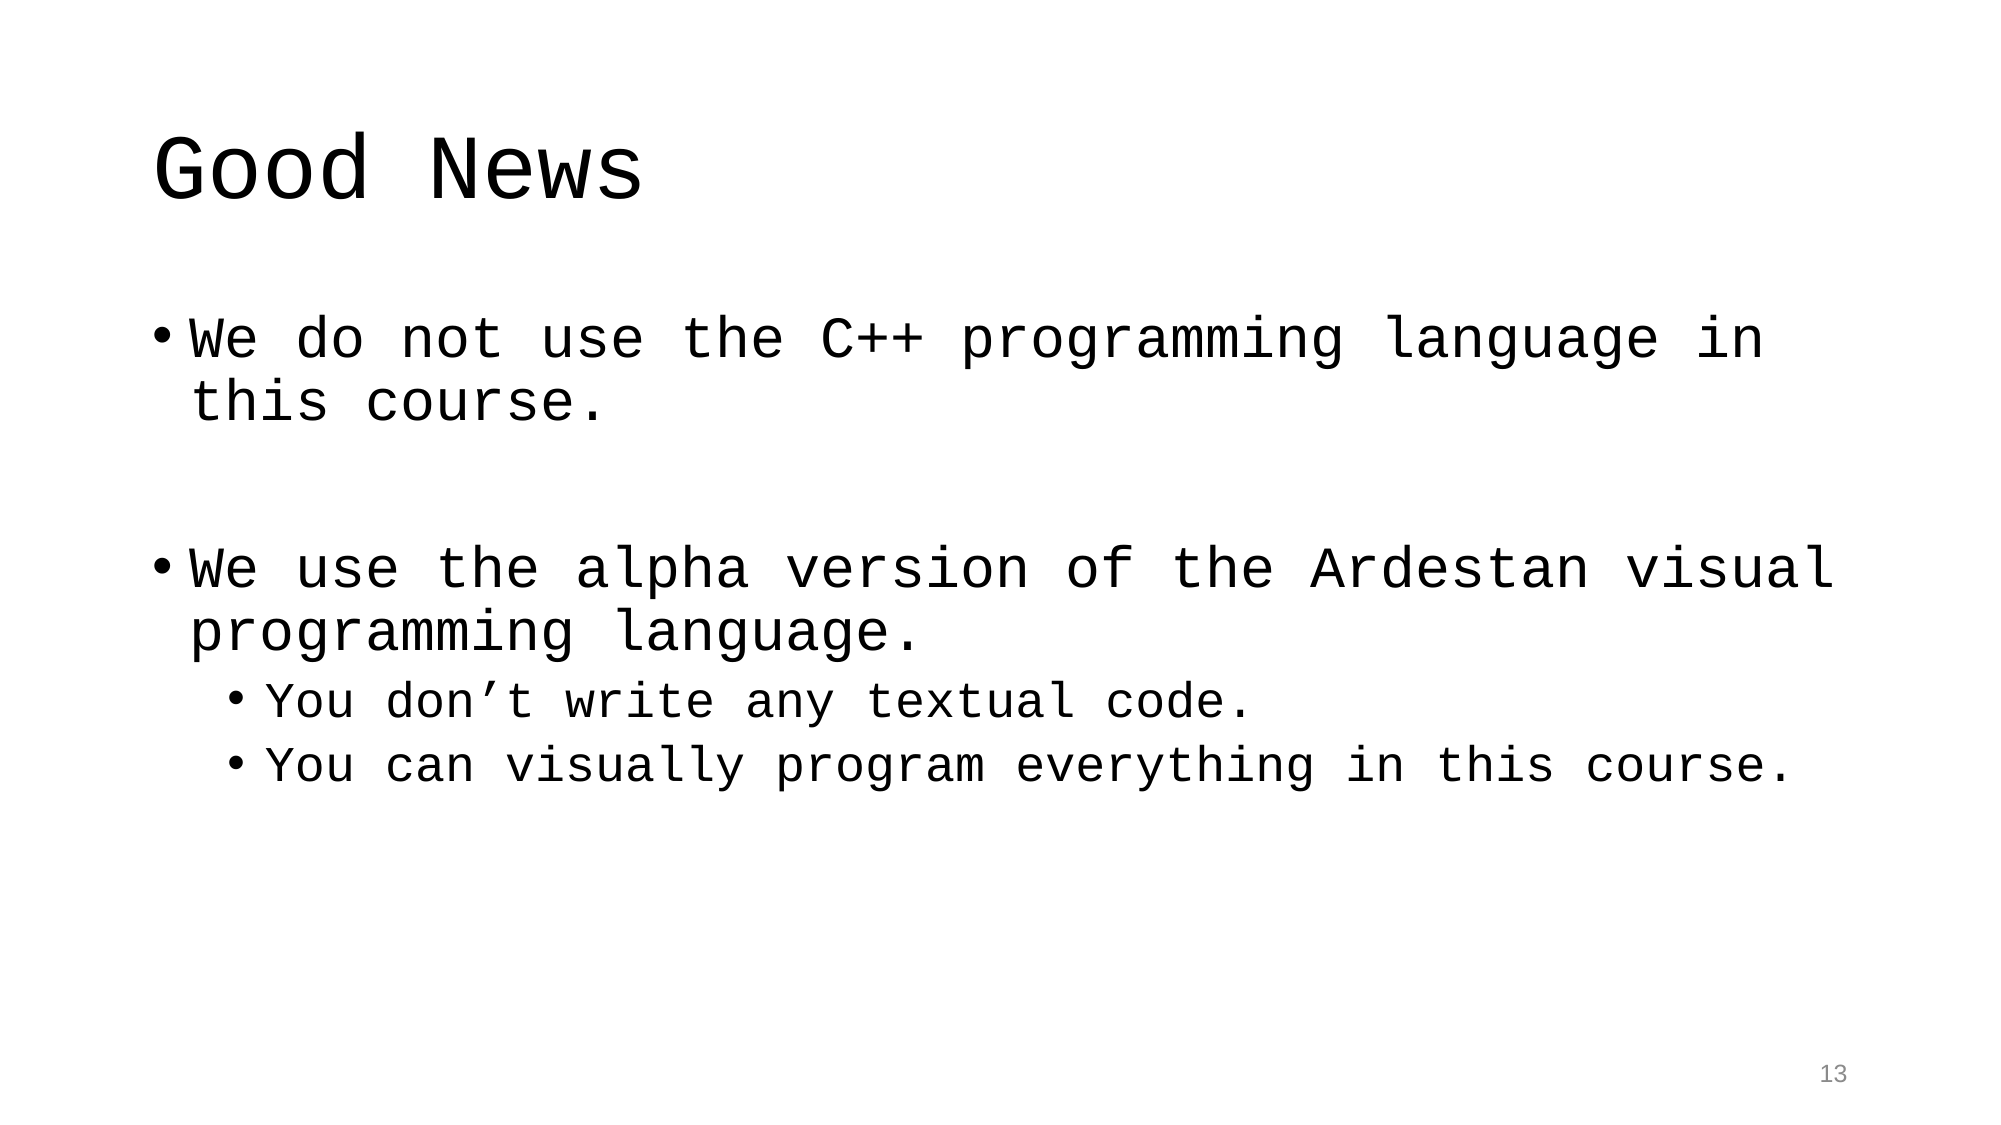

# Good News
We do not use the C++ programming language in this course.

We use the alpha version of the Ardestan visual programming language.
You don’t write any textual code.
You can visually program everything in this course.

13